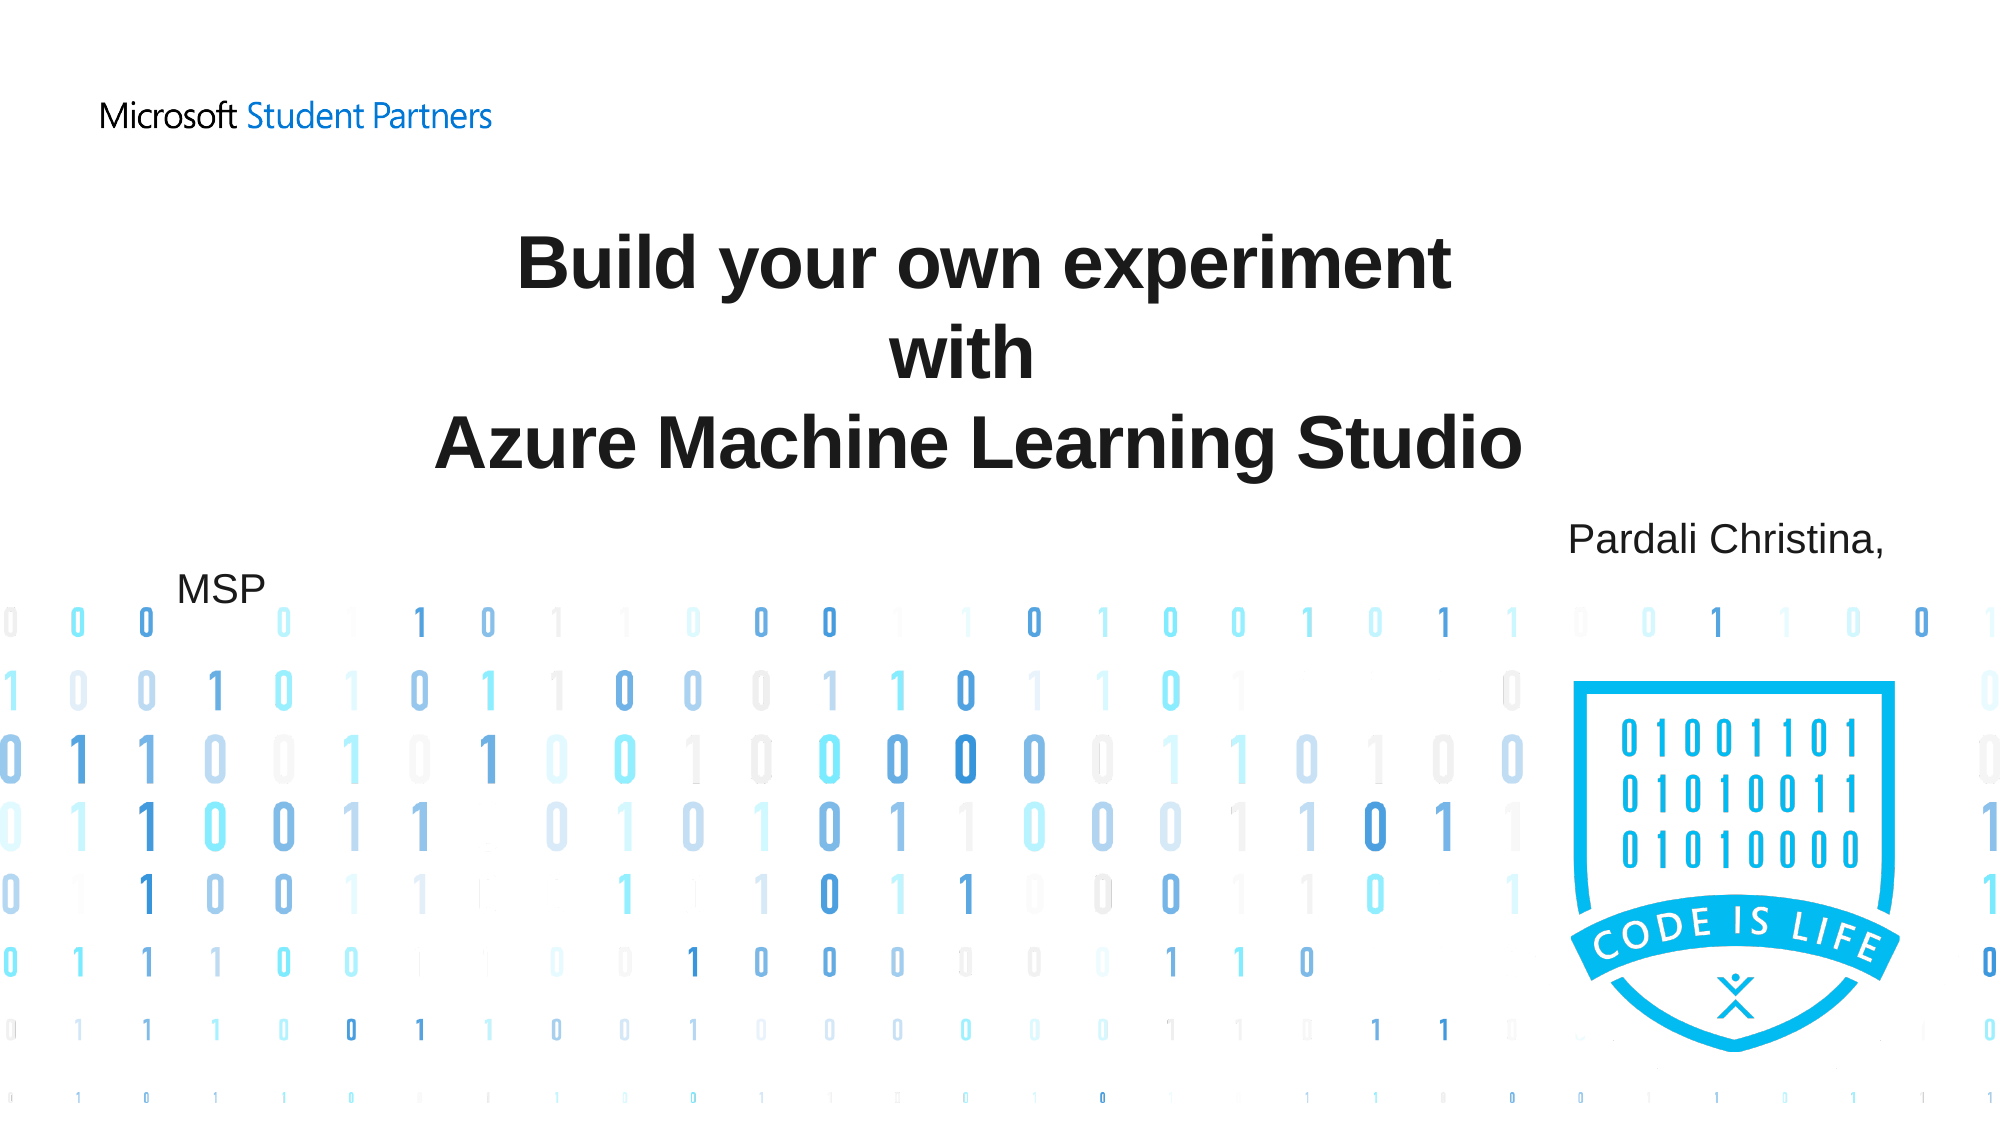

# Build your own experiment with Azure Machine Learning Studio
                                                                                                                         Pardali Christina, MSP